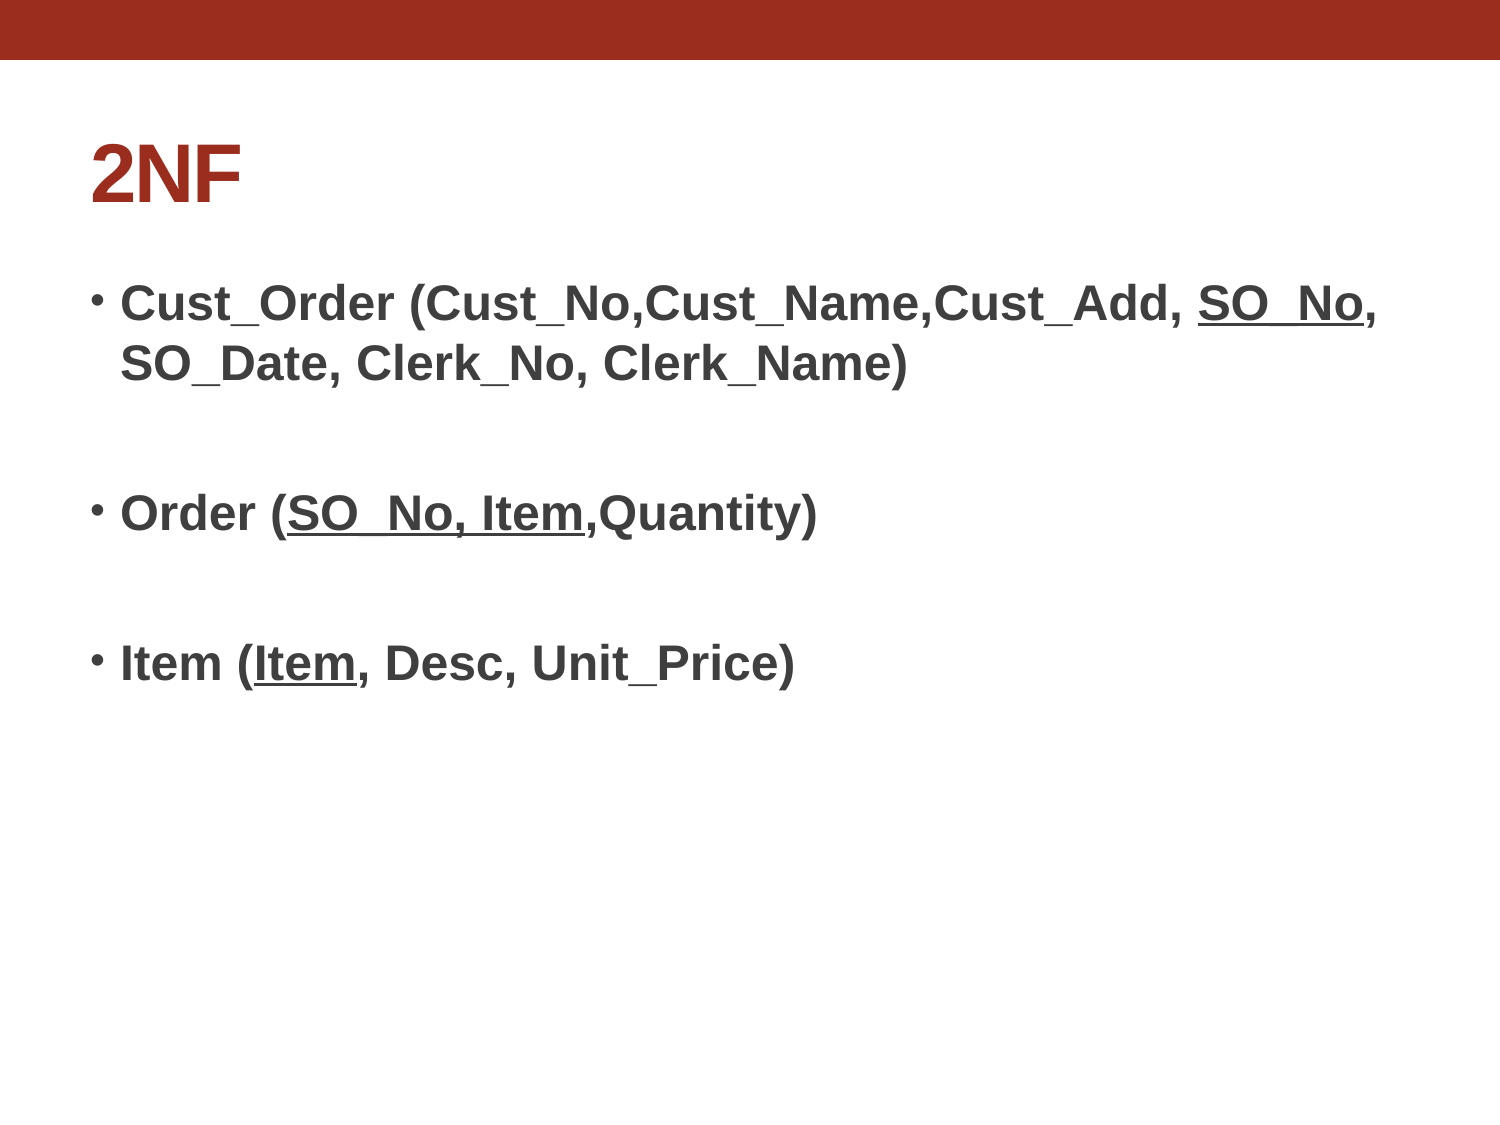

# 2NF
Cust_Order (Cust_No,Cust_Name,Cust_Add, SO_No, SO_Date, Clerk_No, Clerk_Name)

Order (SO_No, Item,Quantity)

Item (Item, Desc, Unit_Price)